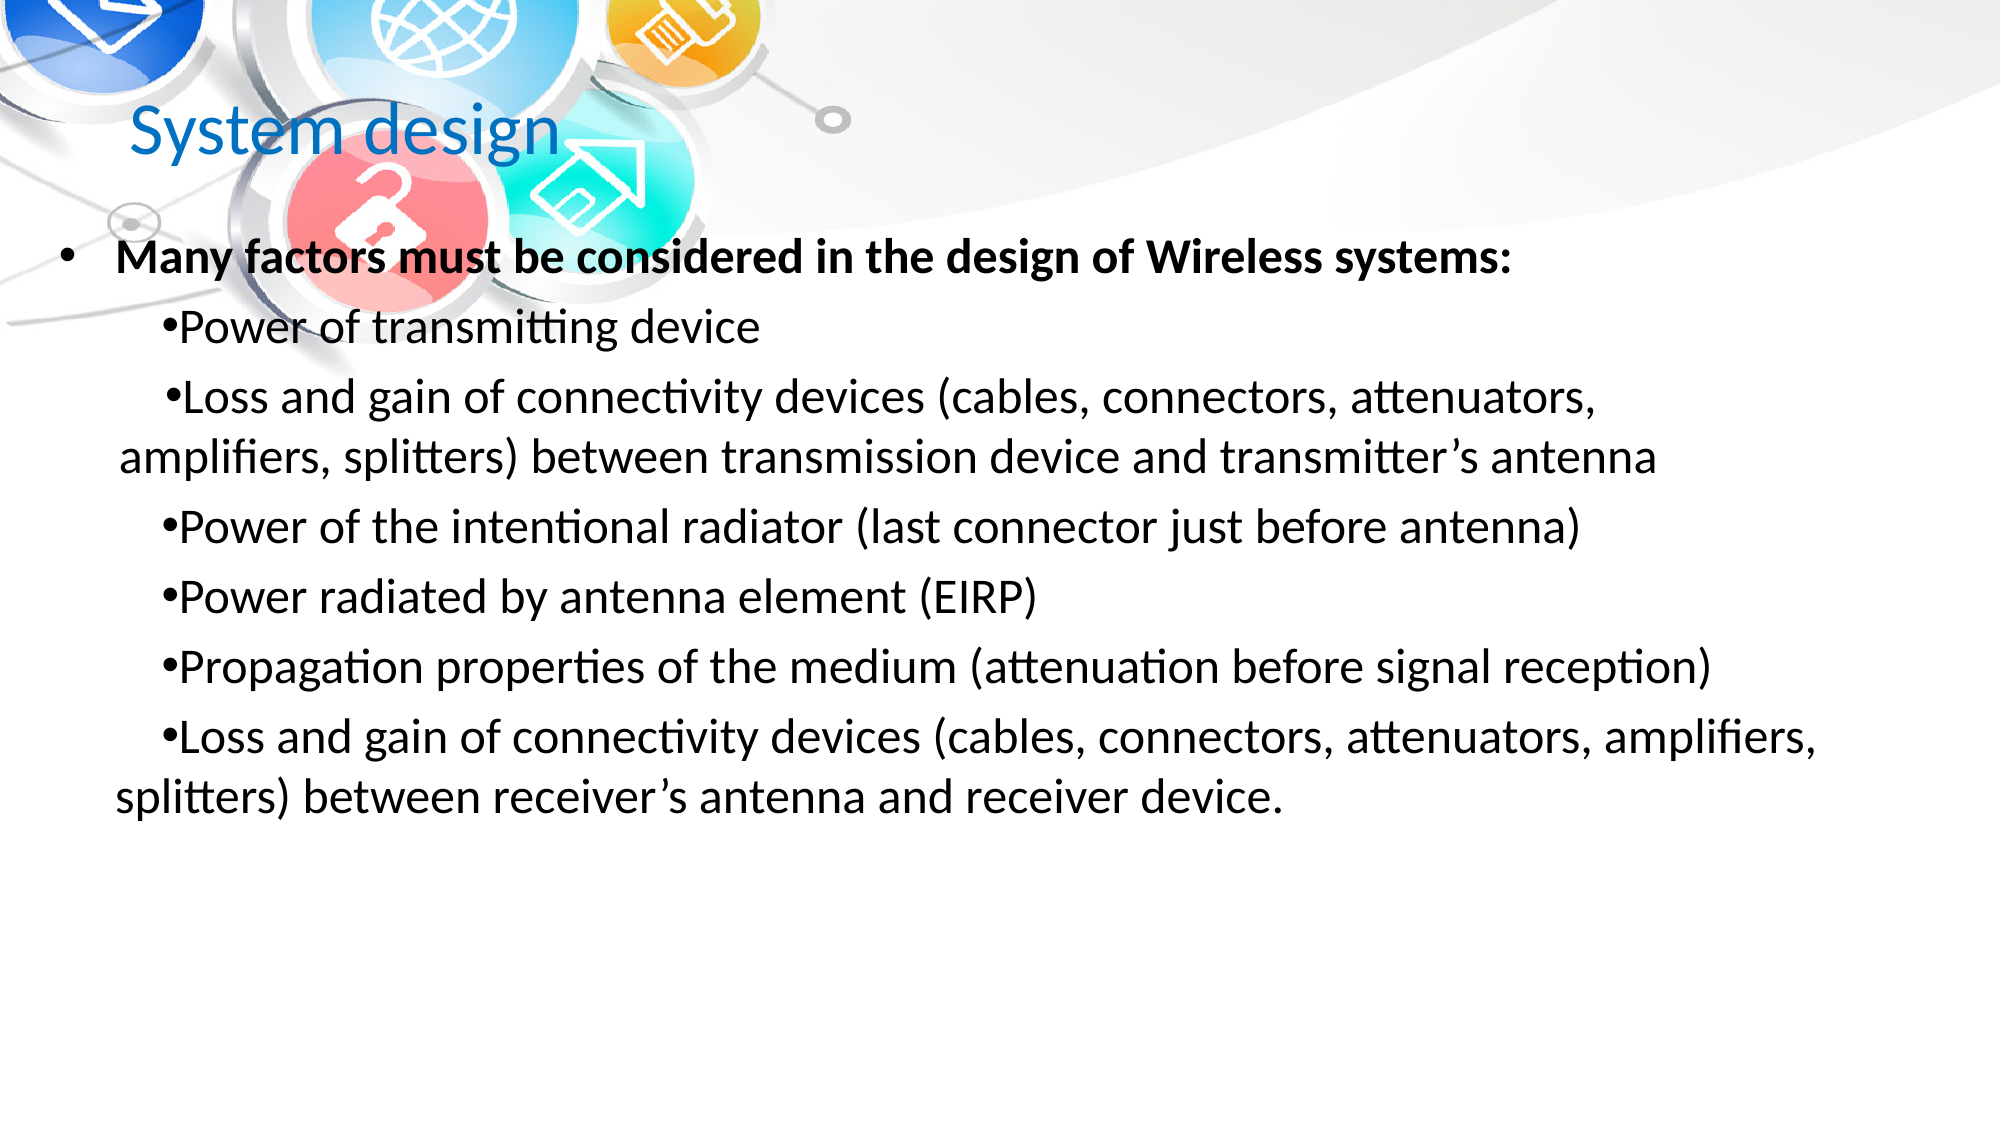

# System design
Many factors must be considered in the design of Wireless systems:
Power of transmitting device
Loss and gain of connectivity devices (cables, connectors, attenuators, 		  amplifiers, splitters) between transmission device and transmitter’s antenna
Power of the intentional radiator (last connector just before antenna)
Power radiated by antenna element (EIRP)
Propagation properties of the medium (attenuation before signal reception)
Loss and gain of connectivity devices (cables, connectors, attenuators, amplifiers,    splitters) between receiver’s antenna and receiver device.